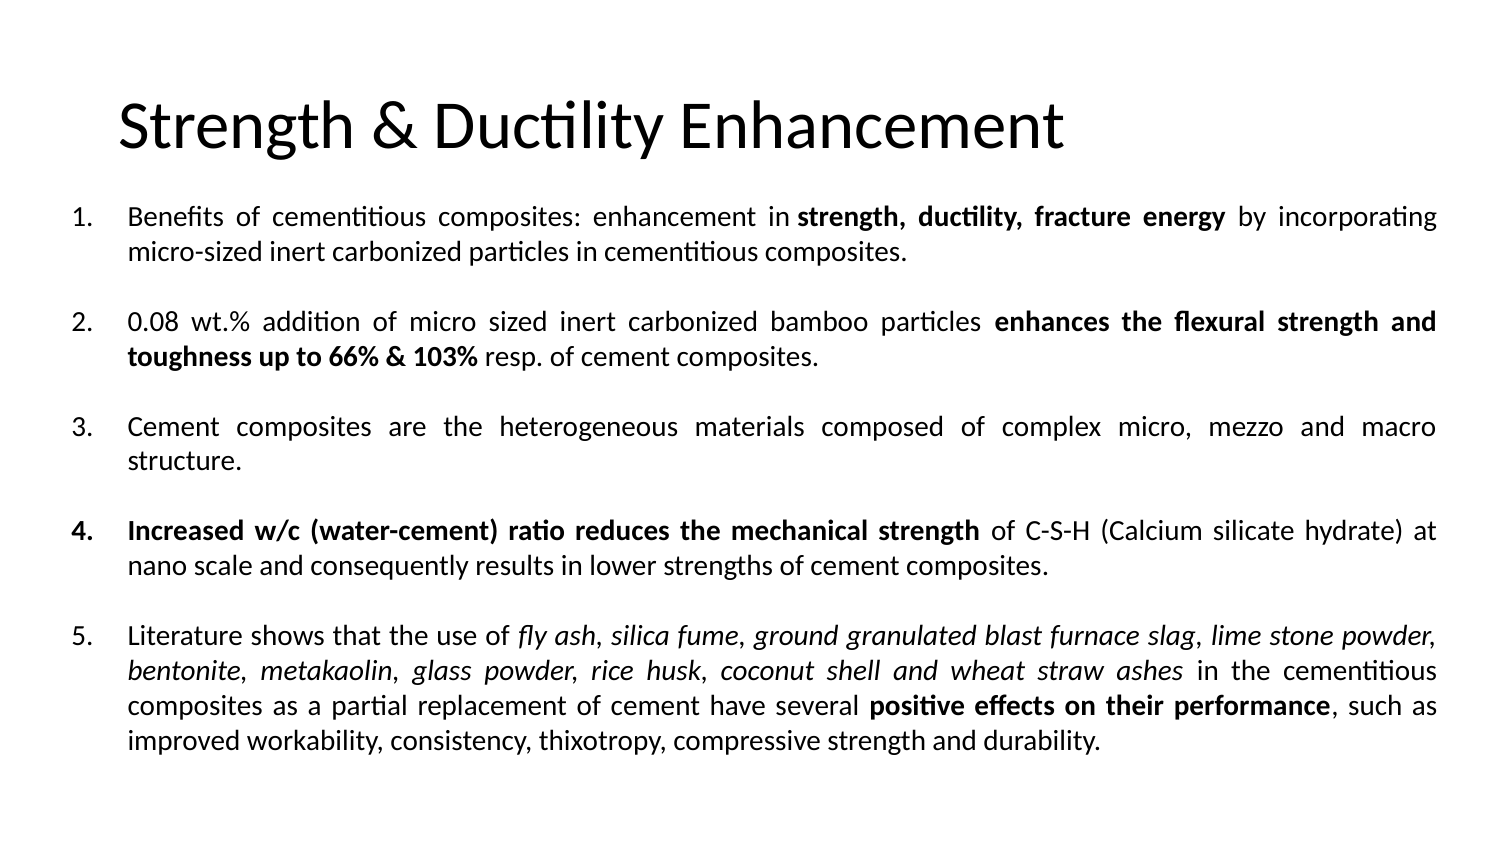

# Strength & Ductility Enhancement
Benefits of cementitious composites: enhancement in strength, ductility, fracture energy by incorporating micro-sized inert carbonized particles in cementitious composites.

0.08 wt.% addition of micro sized inert carbonized bamboo particles enhances the flexural strength and toughness up to 66% & 103% resp. of cement composites.

Cement composites are the heterogeneous materials composed of complex micro, mezzo and macro structure.

Increased w/c (water-cement) ratio reduces the mechanical strength of C-S-H (Calcium silicate hydrate) at nano scale and consequently results in lower strengths of cement composites.

Literature shows that the use of fly ash, silica fume, ground granulated blast furnace slag, lime stone powder, bentonite, metakaolin, glass powder, rice husk, coconut shell and wheat straw ashes in the cementitious composites as a partial replacement of cement have several positive effects on their performance, such as improved workability, consistency, thixotropy, compressive strength and durability.